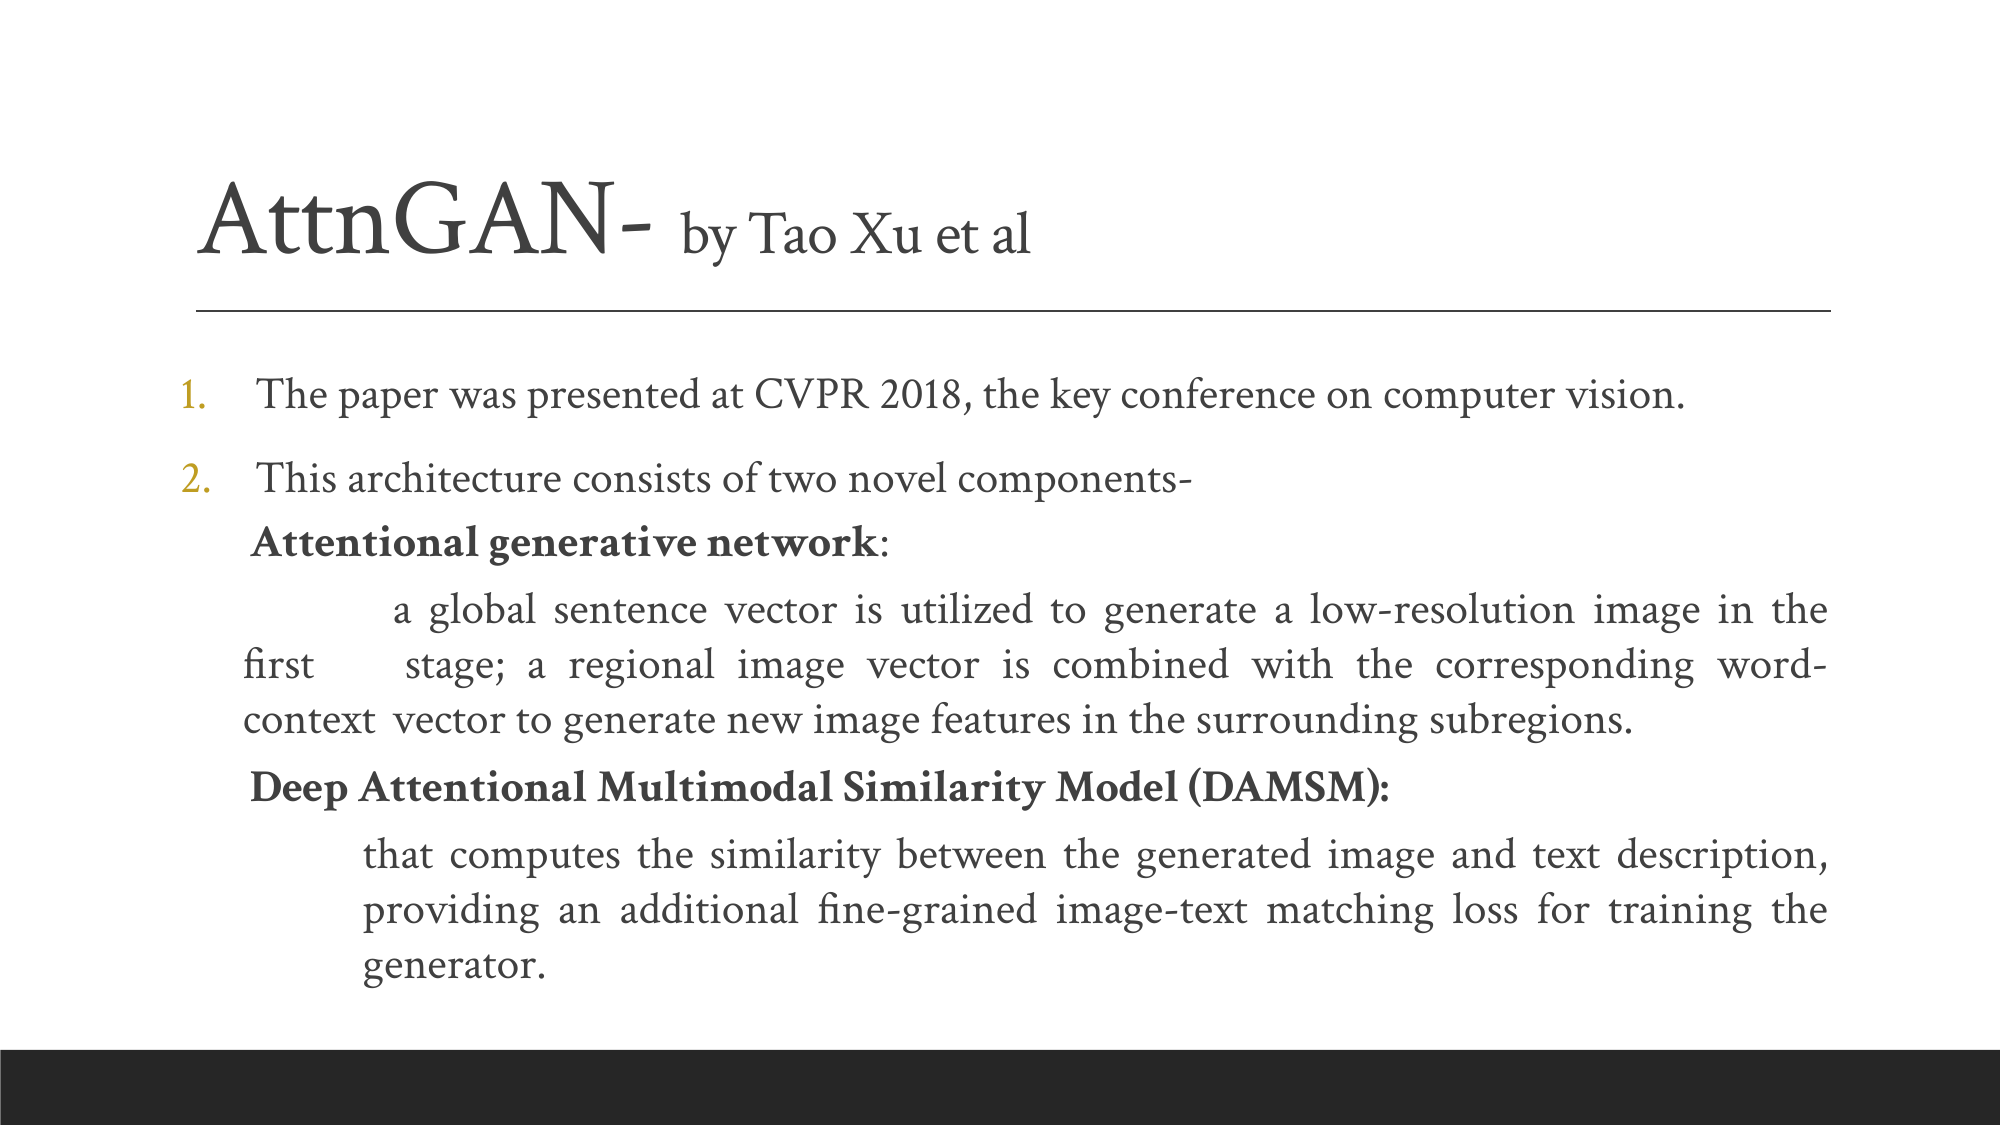

# AttnGAN- by Tao Xu et al
The paper was presented at CVPR 2018, the key conference on computer vision.
This architecture consists of two novel components-
    Attentional generative network:
	a global sentence vector is utilized to generate a low-resolution image in the first 	stage; a regional image vector is combined with the corresponding word-context 	vector to generate new image features in the surrounding subregions.
    Deep Attentional Multimodal Similarity Model (DAMSM):
	that computes the similarity between the generated image and text description, 	providing an additional fine-grained image-text matching loss for training the 	generator.